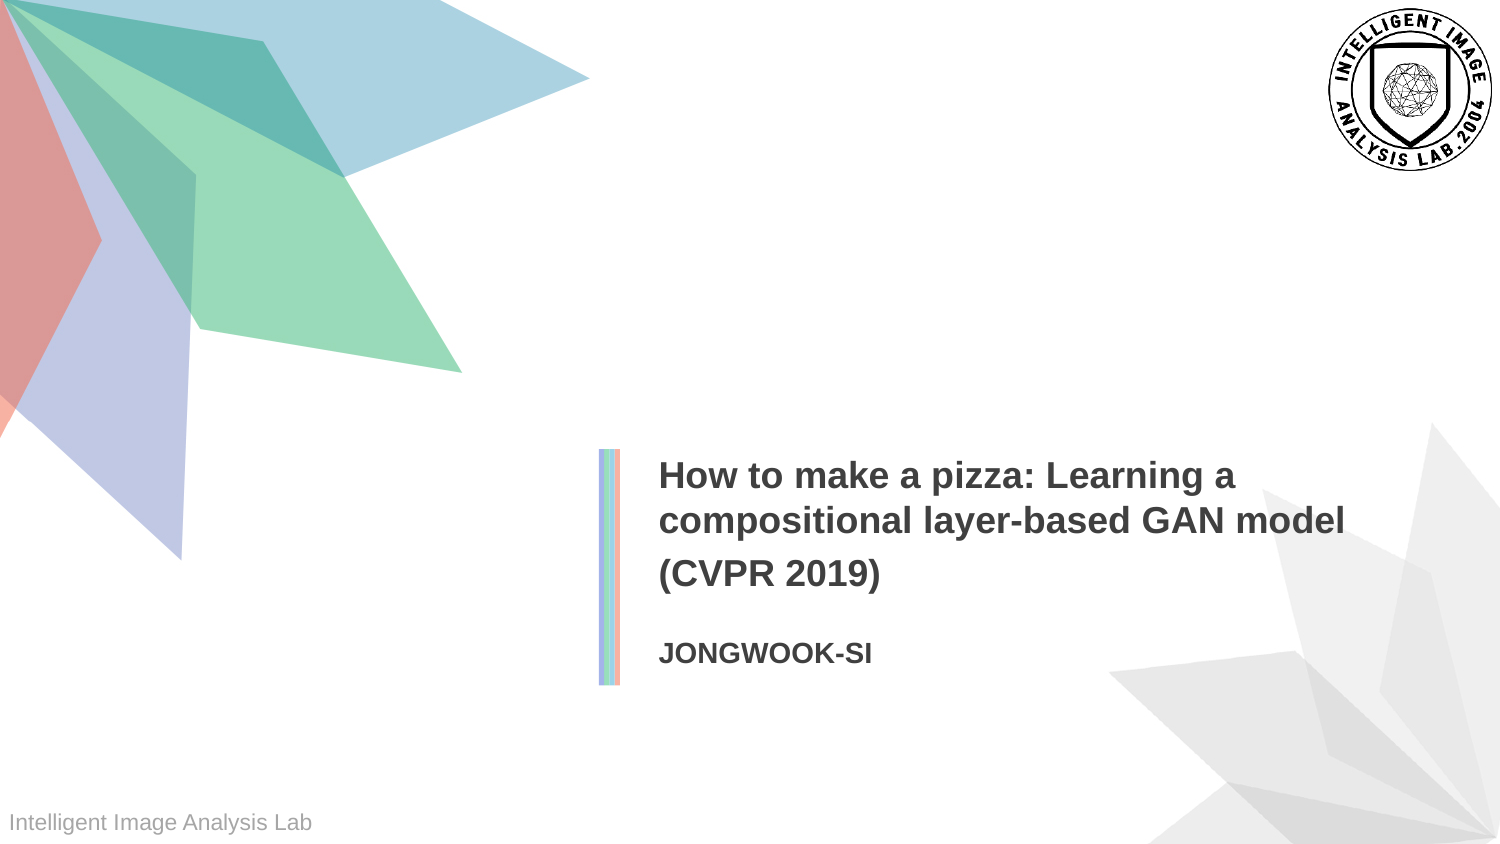

How to make a pizza: Learning a compositional layer-based GAN model
(CVPR 2019)

JONGWOOK-SI